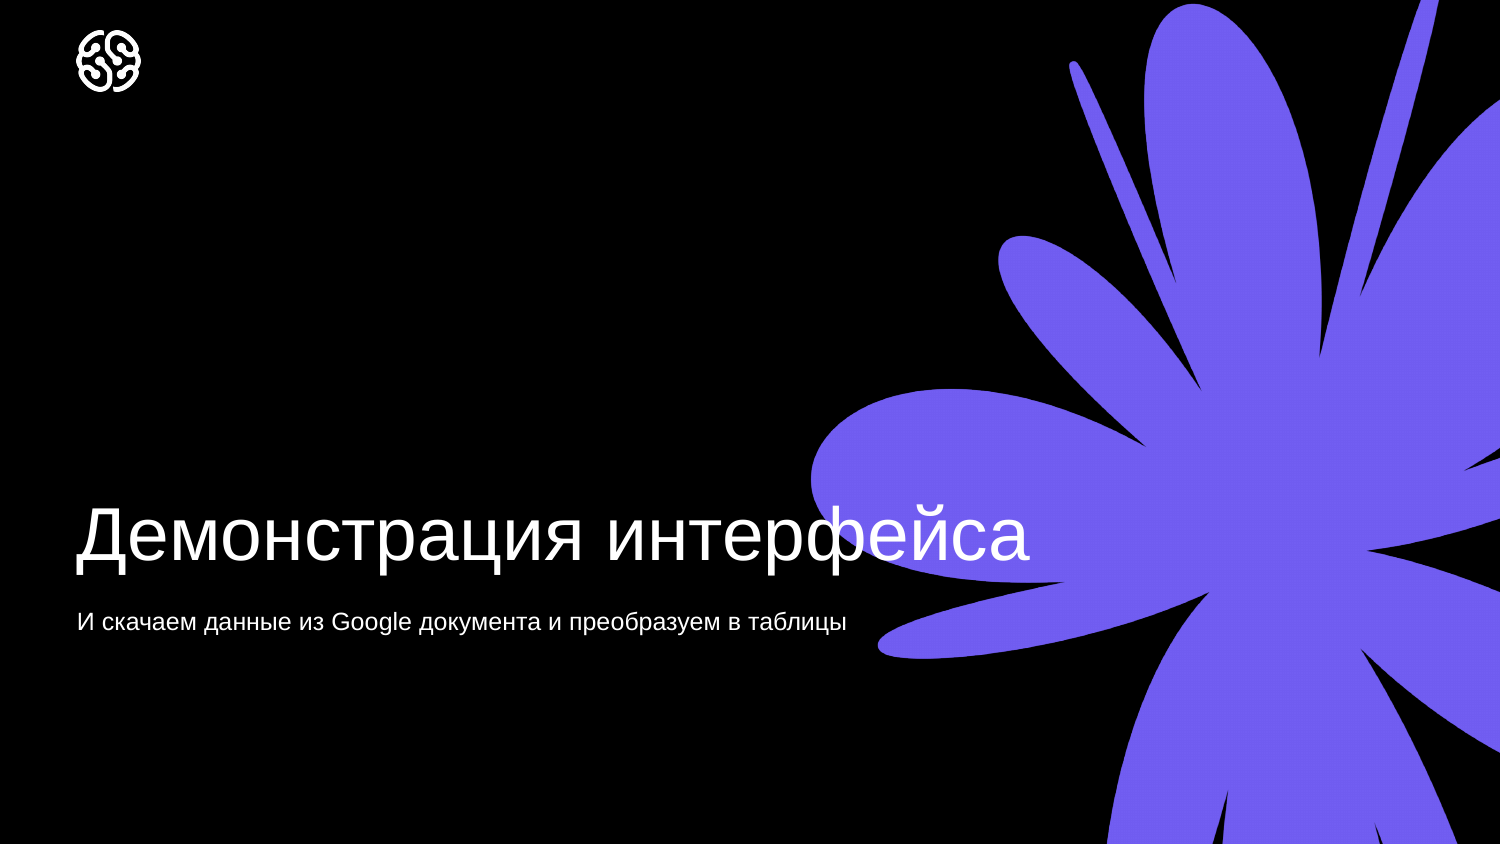

# Демонстрация интерфейса
И скачаем данные из Google документа и преобразуем в таблицы